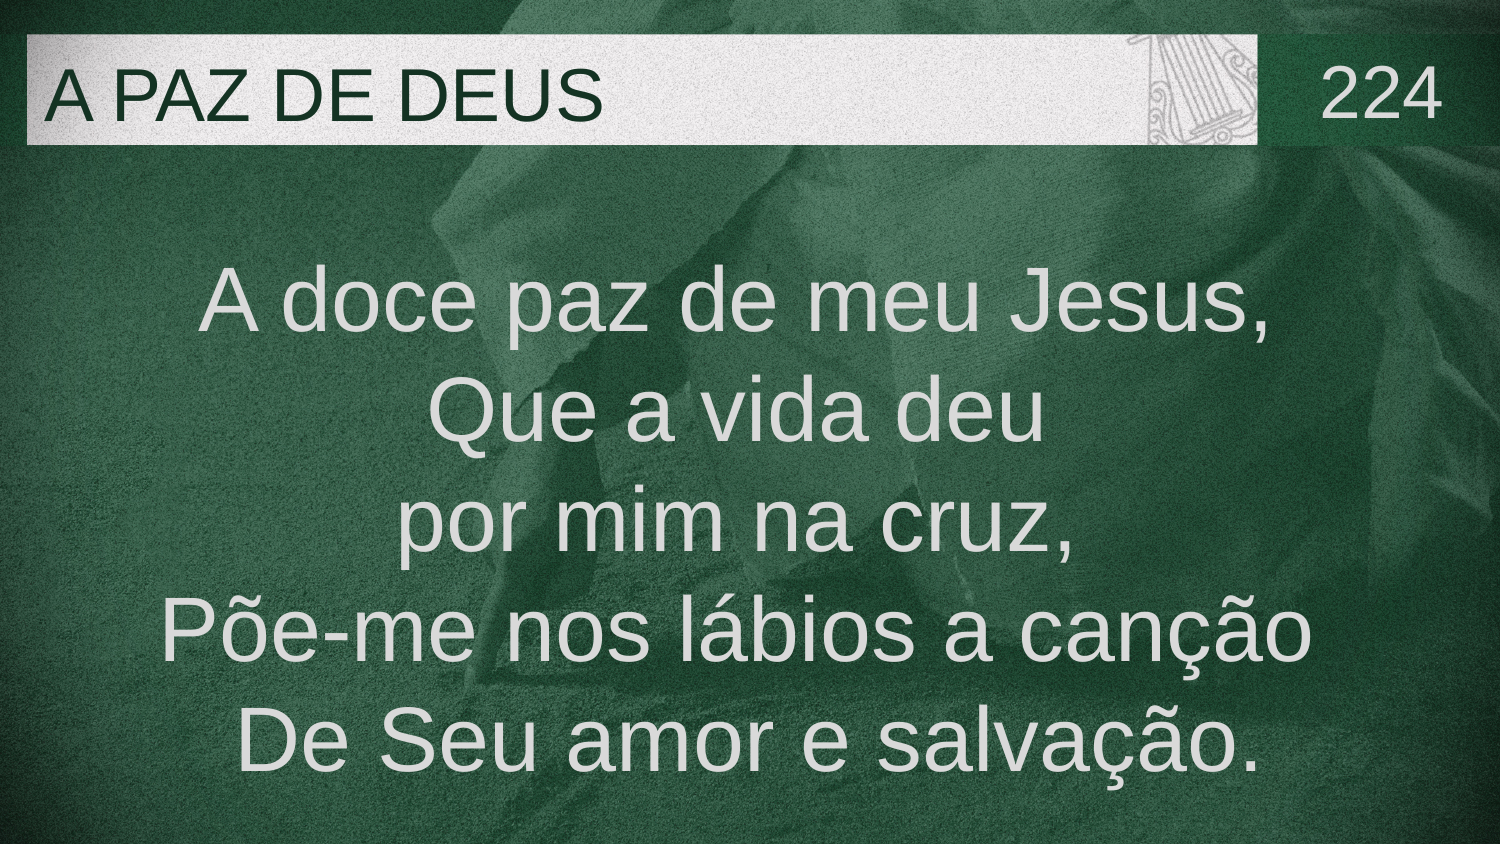

# A PAZ DE DEUS
224
A doce paz de meu Jesus,
Que a vida deu
por mim na cruz,
Põe-me nos lábios a canção
De Seu amor e salvação.